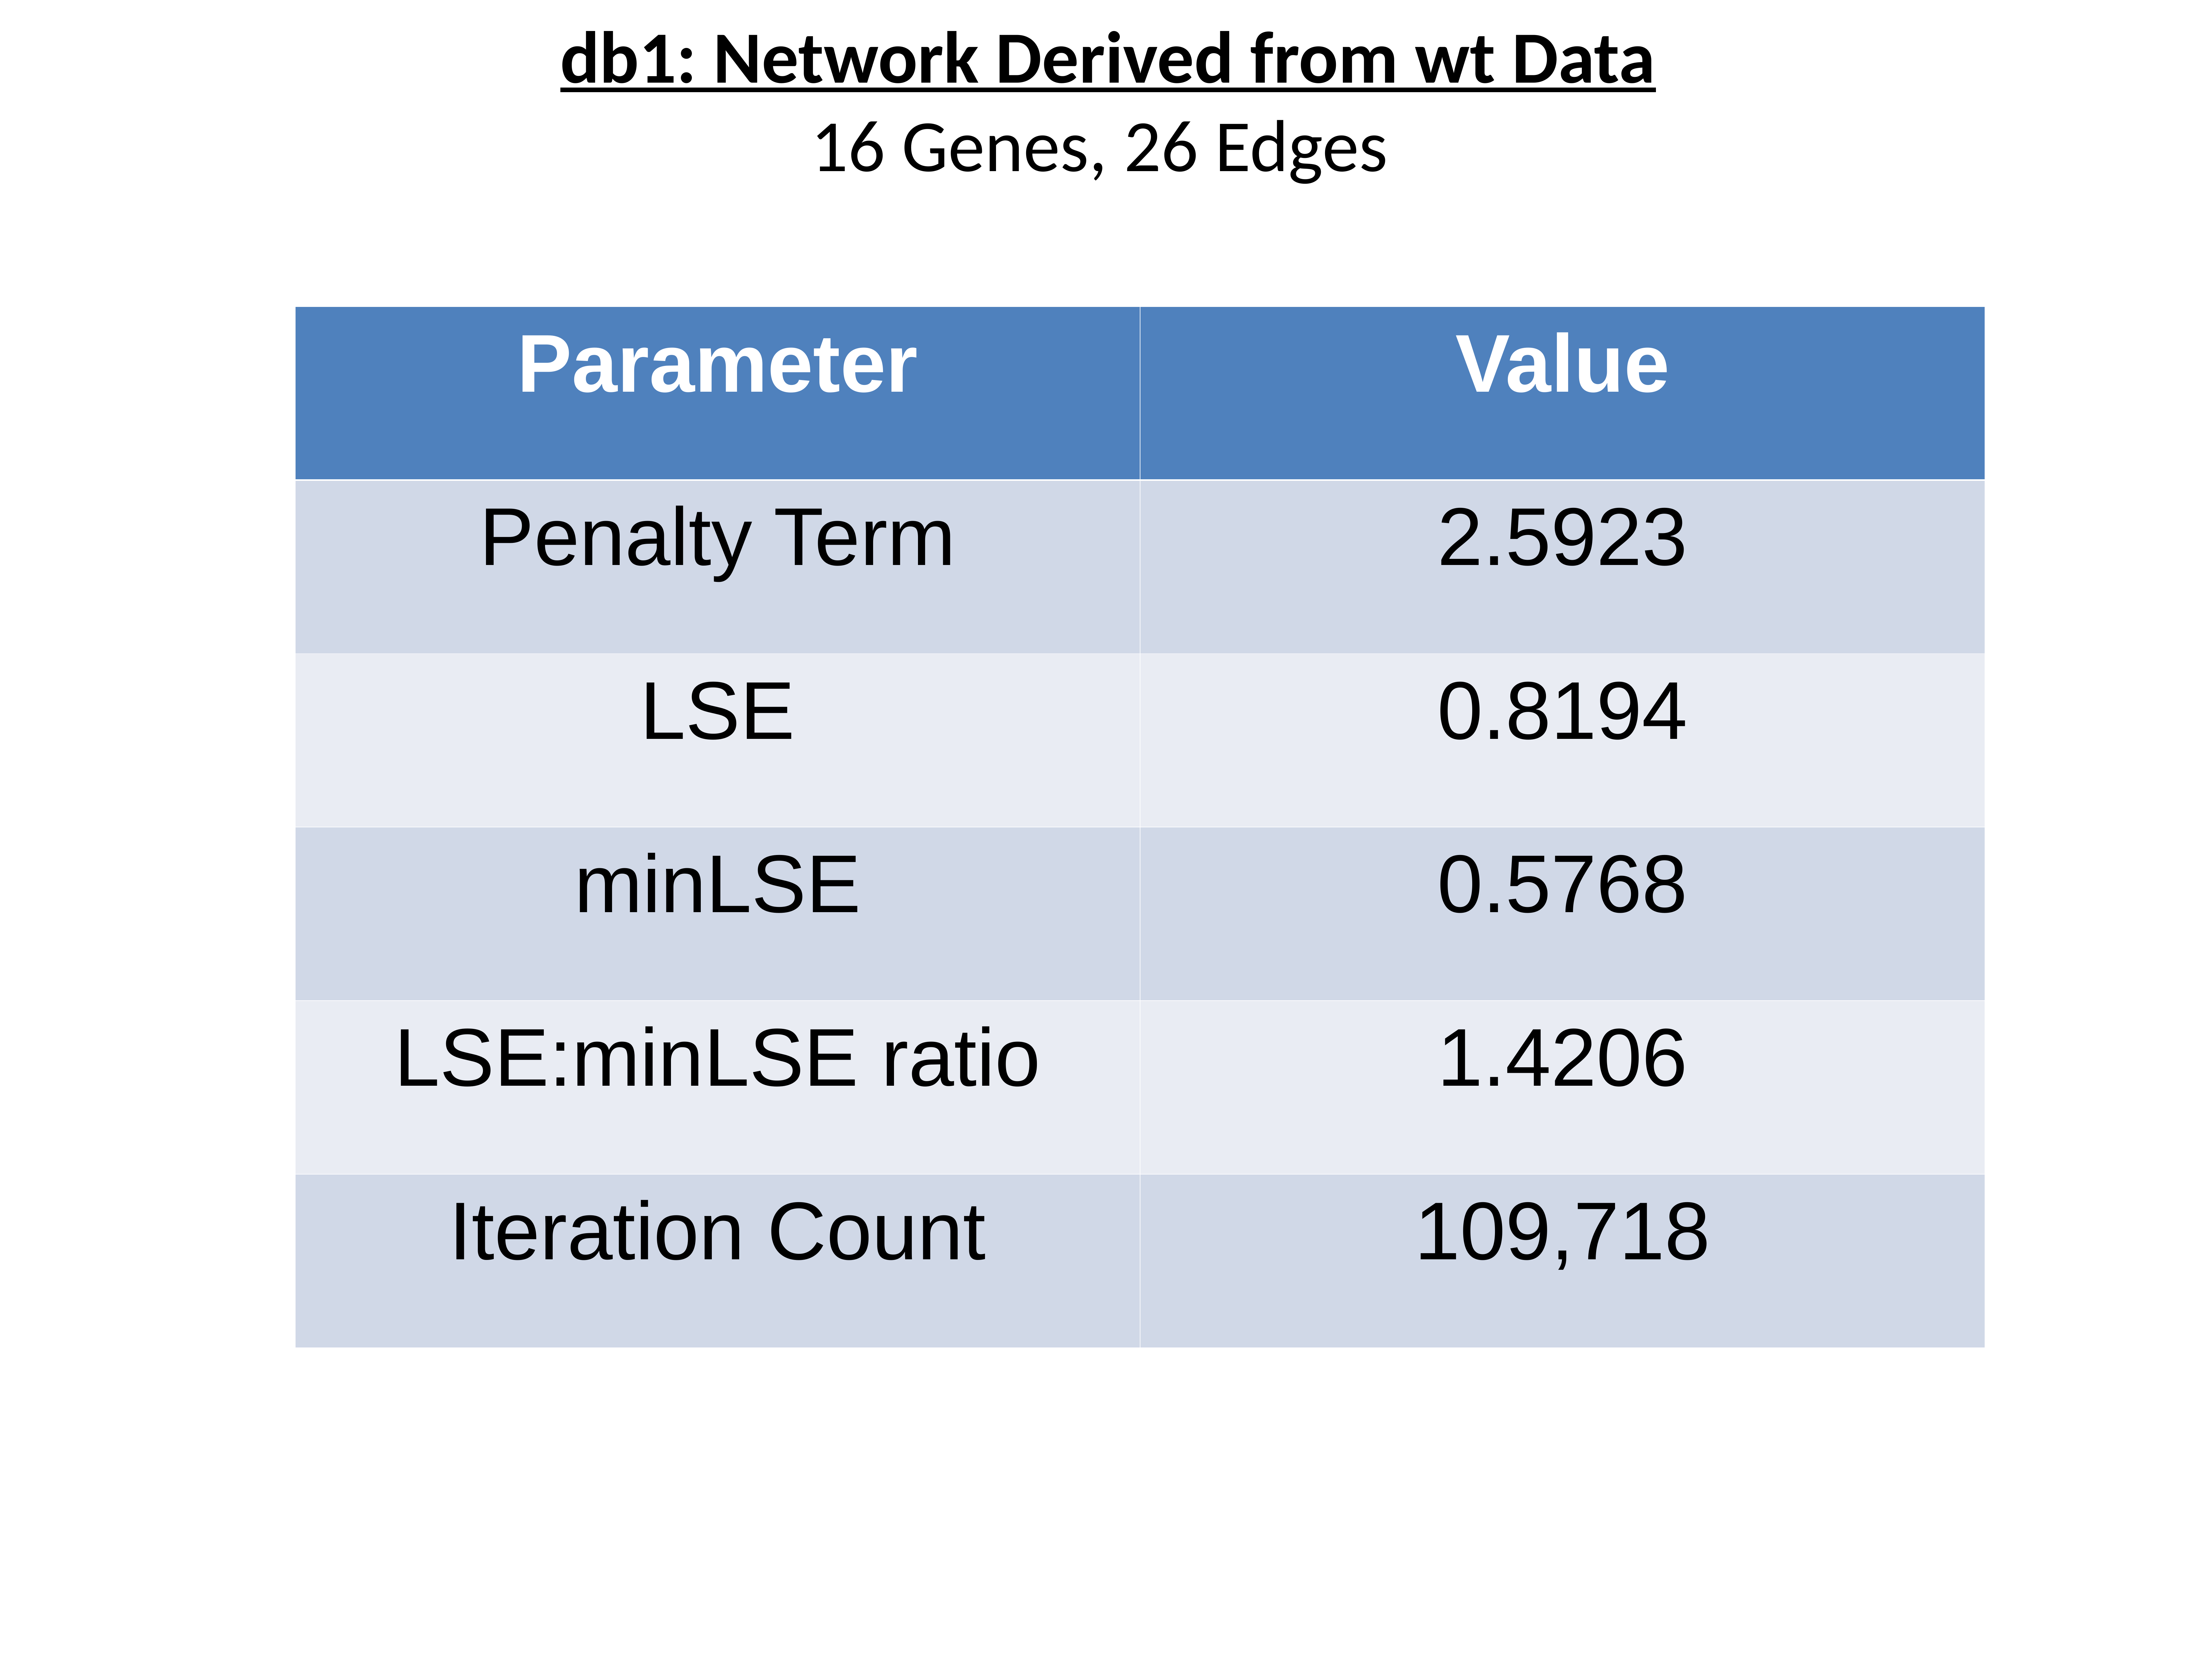

db1: Network Derived from wt Data
16 Genes, 26 Edges
| Parameter | Value |
| --- | --- |
| Penalty Term | 2.5923 |
| LSE | 0.8194 |
| minLSE | 0.5768 |
| LSE:minLSE ratio | 1.4206 |
| Iteration Count | 109,718 |